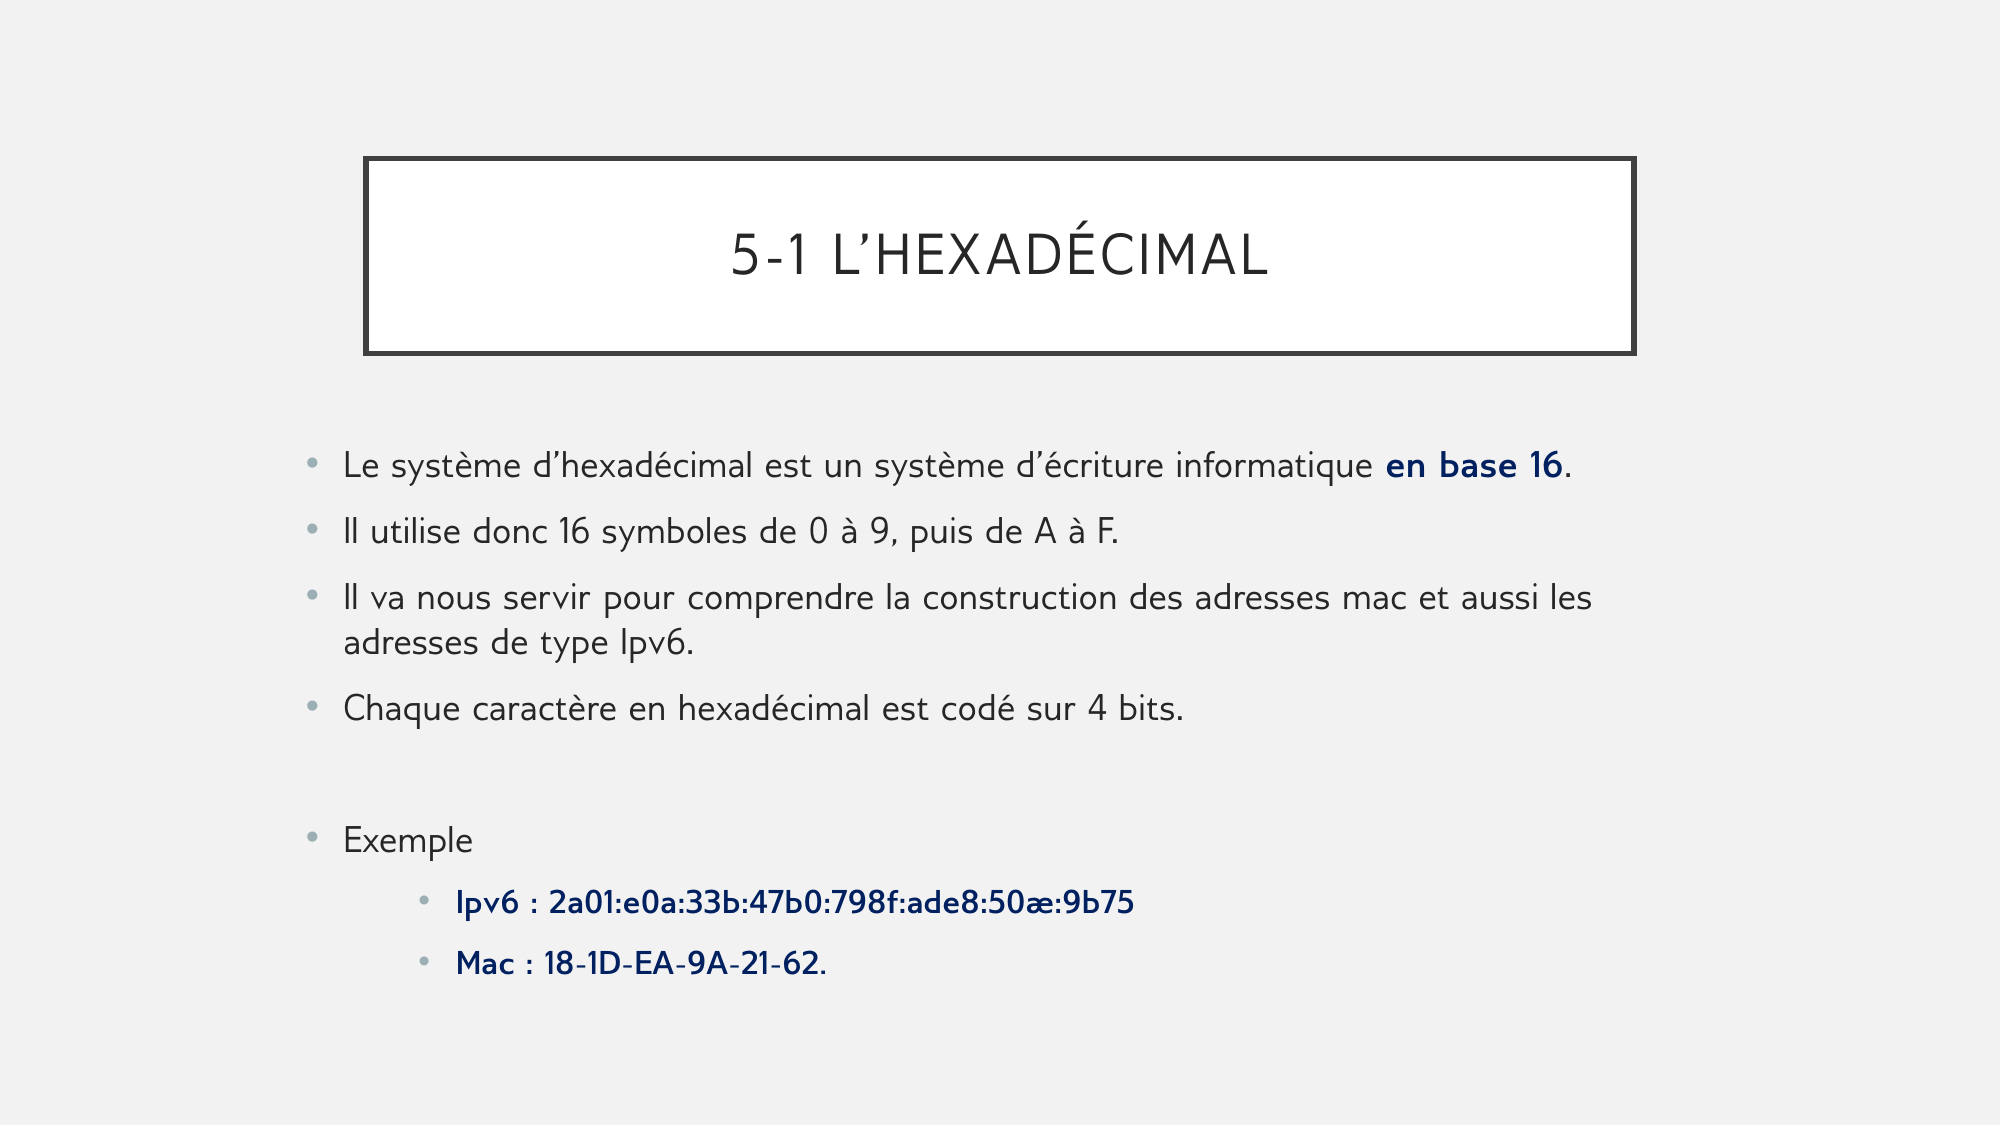

# 5-1 L’hexadécimal
Le système d’hexadécimal est un système d’écriture informatique en base 16.
Il utilise donc 16 symboles de 0 à 9, puis de A à F.
Il va nous servir pour comprendre la construction des adresses mac et aussi les adresses de type Ipv6.
Chaque caractère en hexadécimal est codé sur 4 bits.

Exemple
Ipv6 : 2a01:e0a:33b:47b0:798f:ade8:50ae:9b75
Mac : 18-1D-EA-9A-21-62.